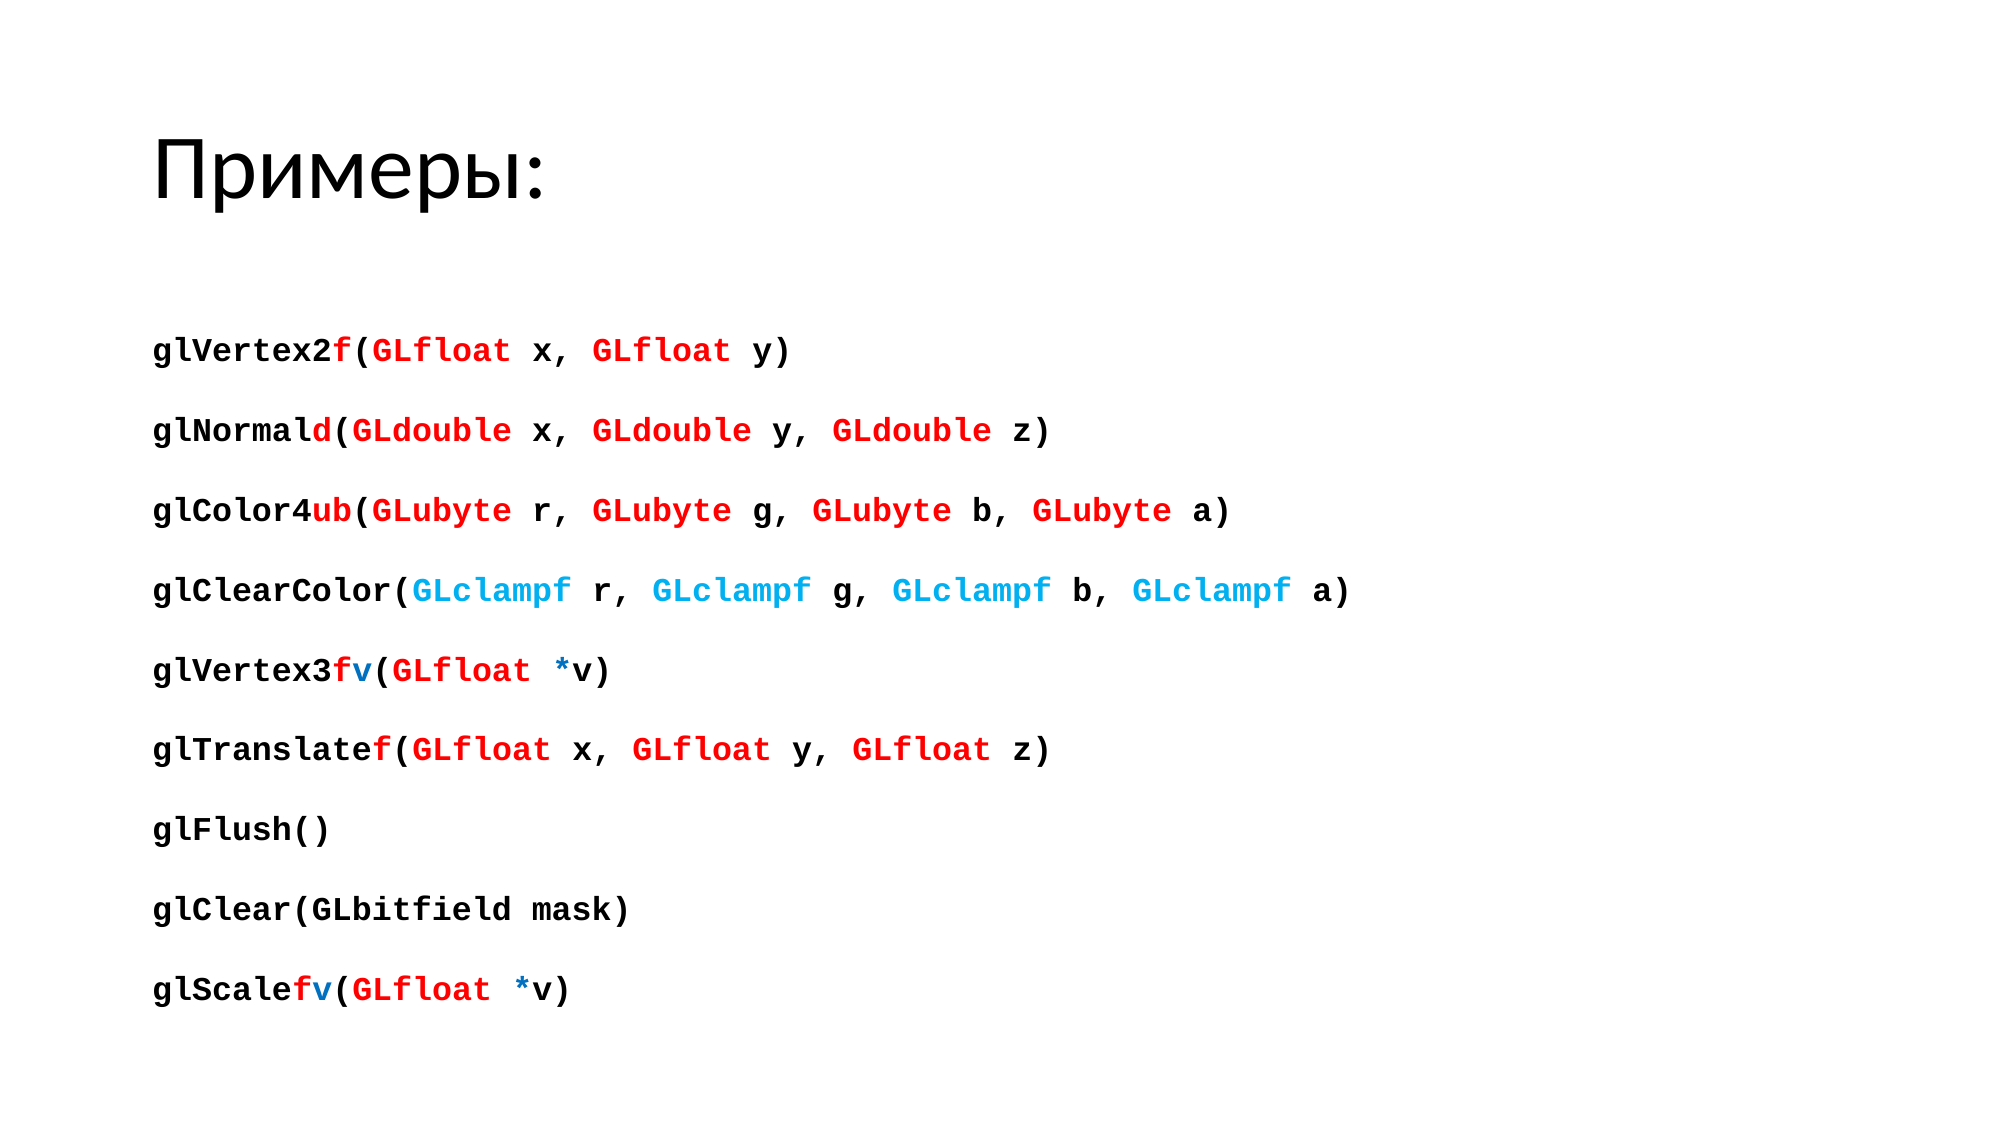

# Примеры:
glVertex2f(GLfloat x, GLfloat y)

glNormald(GLdouble x, GLdouble y, GLdouble z)

glColor4ub(GLubyte r, GLubyte g, GLubyte b, GLubyte a)

glClearColor(GLclampf r, GLclampf g, GLclampf b, GLclampf a)

glVertex3fv(GLfloat *v)

glTranslatef(GLfloat x, GLfloat y, GLfloat z)

glFlush()

glClear(GLbitfield mask)

glScalefv(GLfloat *v)